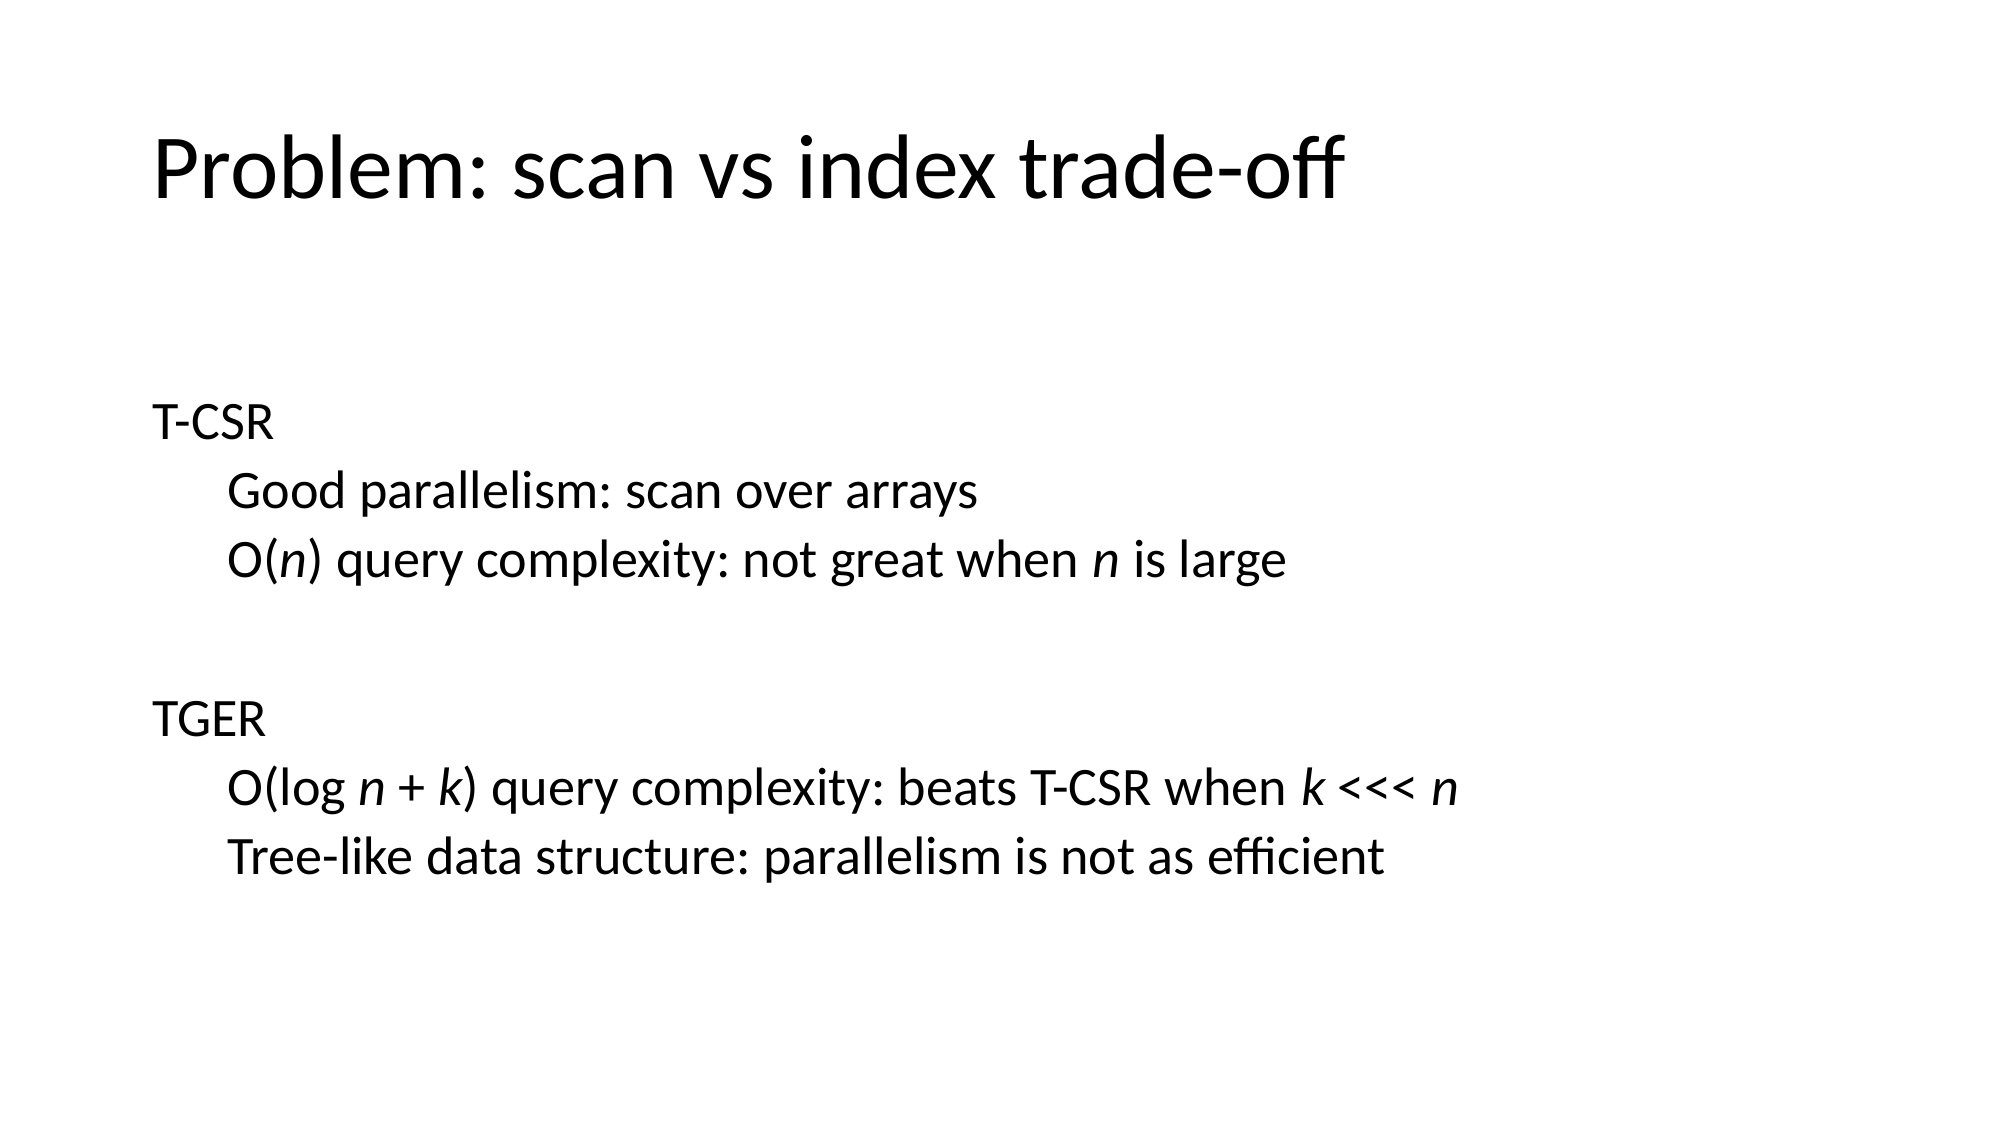

# Problem: scan vs index trade-off

T-CSR
Good parallelism: scan over arrays
O(n) query complexity: not great when n is large

TGER
O(log n + k) query complexity: beats T-CSR when k <<< n
Tree-like data structure: parallelism is not as efficient